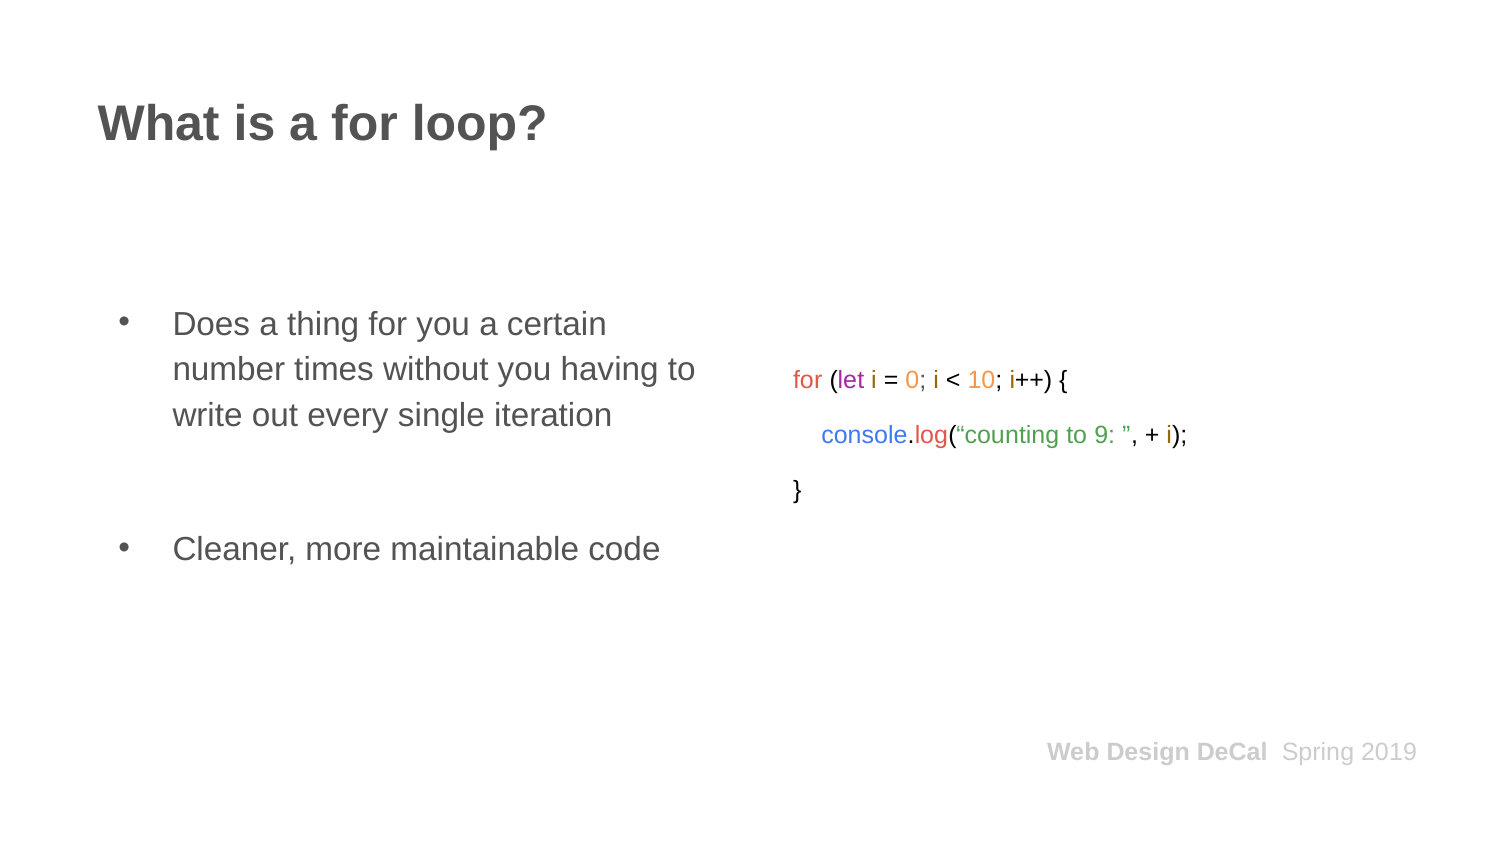

# What is a for loop?
Does a thing for you a certain number times without you having to write out every single iteration

Cleaner, more maintainable code
for (let i = 0; i < 10; i++) {
    console.log(“counting to 9: ”, + i);
}